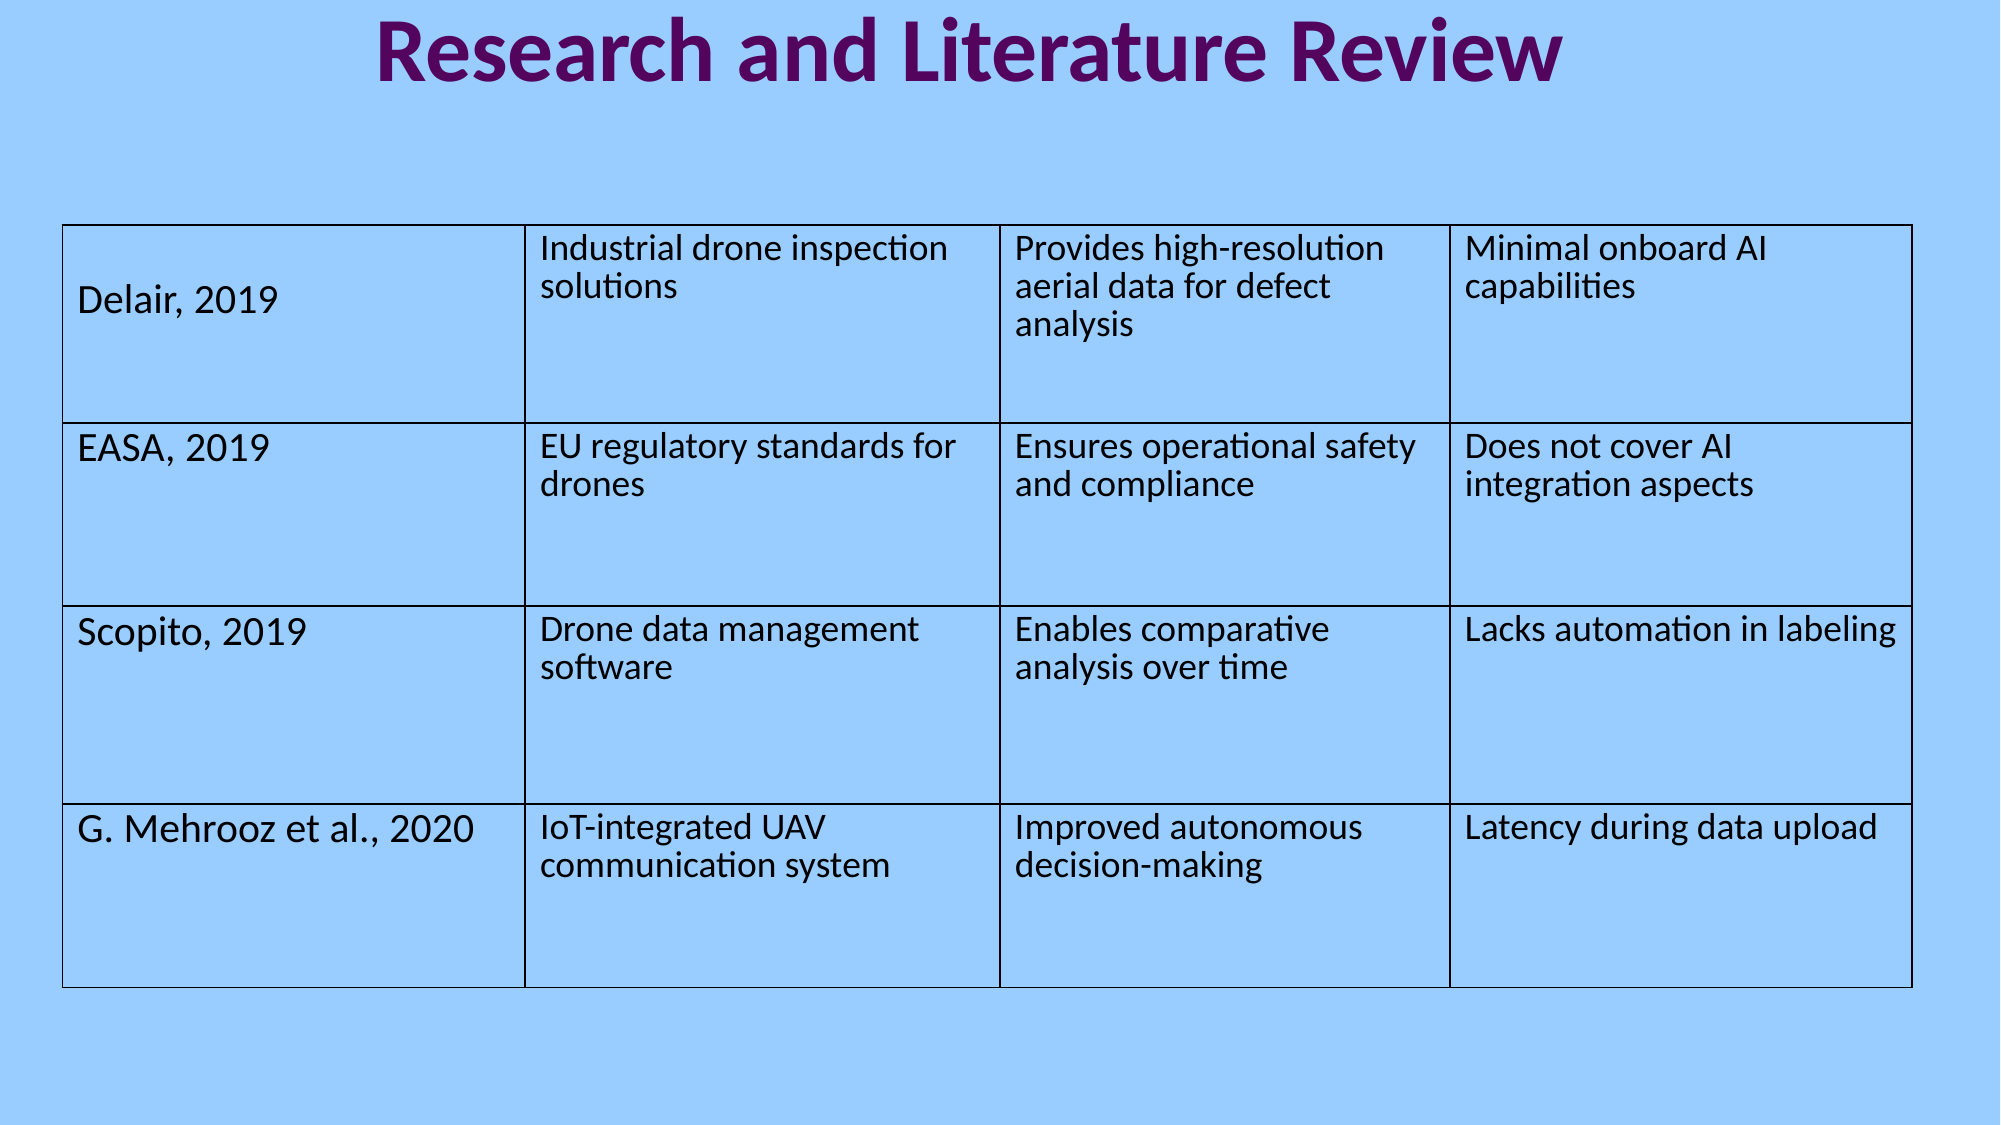

# Research and Literature Review
| Delair, 2019 | Industrial drone inspection solutions | Provides high-resolution aerial data for defect analysis | Minimal onboard AI capabilities |
| --- | --- | --- | --- |
| EASA, 2019 | EU regulatory standards for drones | Ensures operational safety and compliance | Does not cover AI integration aspects |
| Scopito, 2019 | Drone data management software | Enables comparative analysis over time | Lacks automation in labeling |
| G. Mehrooz et al., 2020 | IoT-integrated UAV communication system | Improved autonomous decision-making | Latency during data upload |